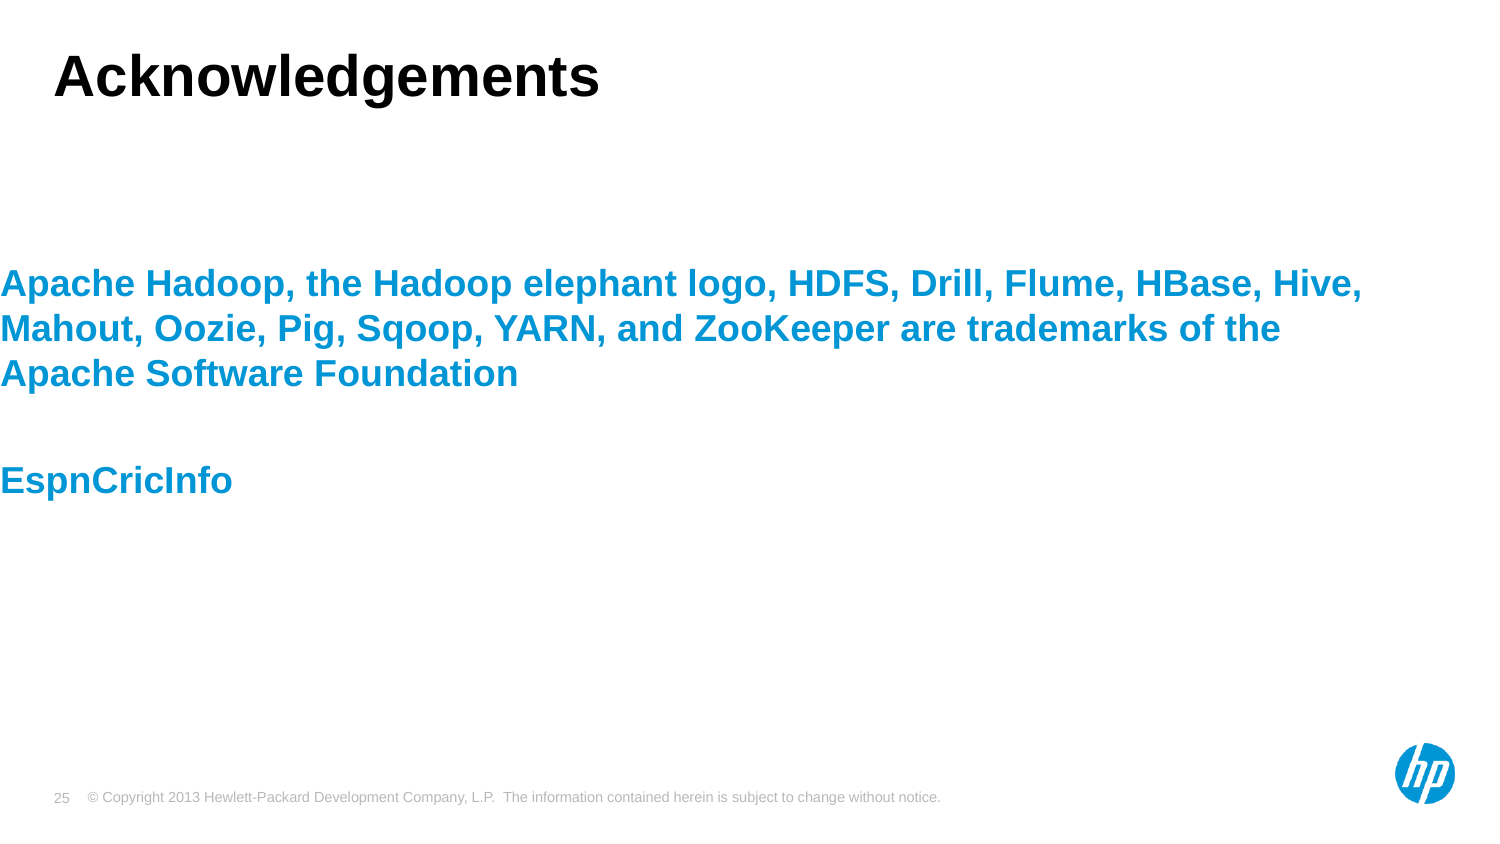

# Acknowledgements
Apache Hadoop, the Hadoop elephant logo, HDFS, Drill, Flume, HBase, Hive, Mahout, Oozie, Pig, Sqoop, YARN, and ZooKeeper are trademarks of the Apache Software Foundation

EspnCricInfo